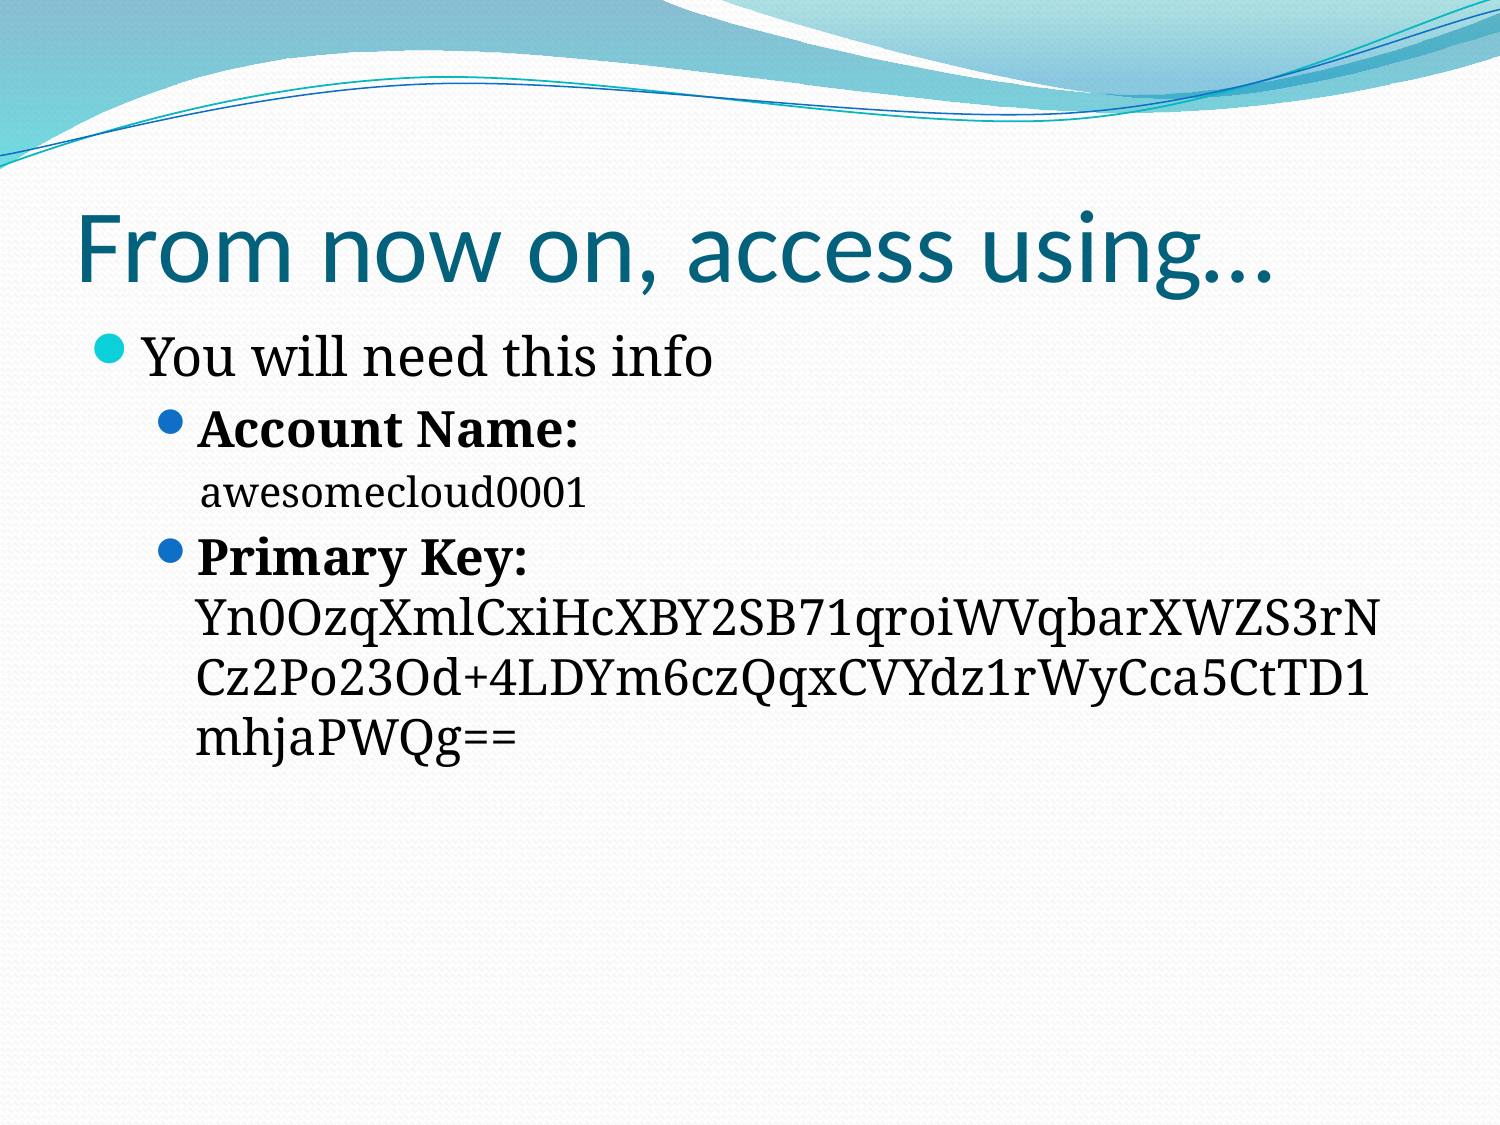

# From now on, access using…
You will need this info
Account Name:
awesomecloud0001
Primary Key: Yn0OzqXmlCxiHcXBY2SB71qroiWVqbarXWZS3rNCz2Po23Od+4LDYm6czQqxCVYdz1rWyCca5CtTD1mhjaPWQg==